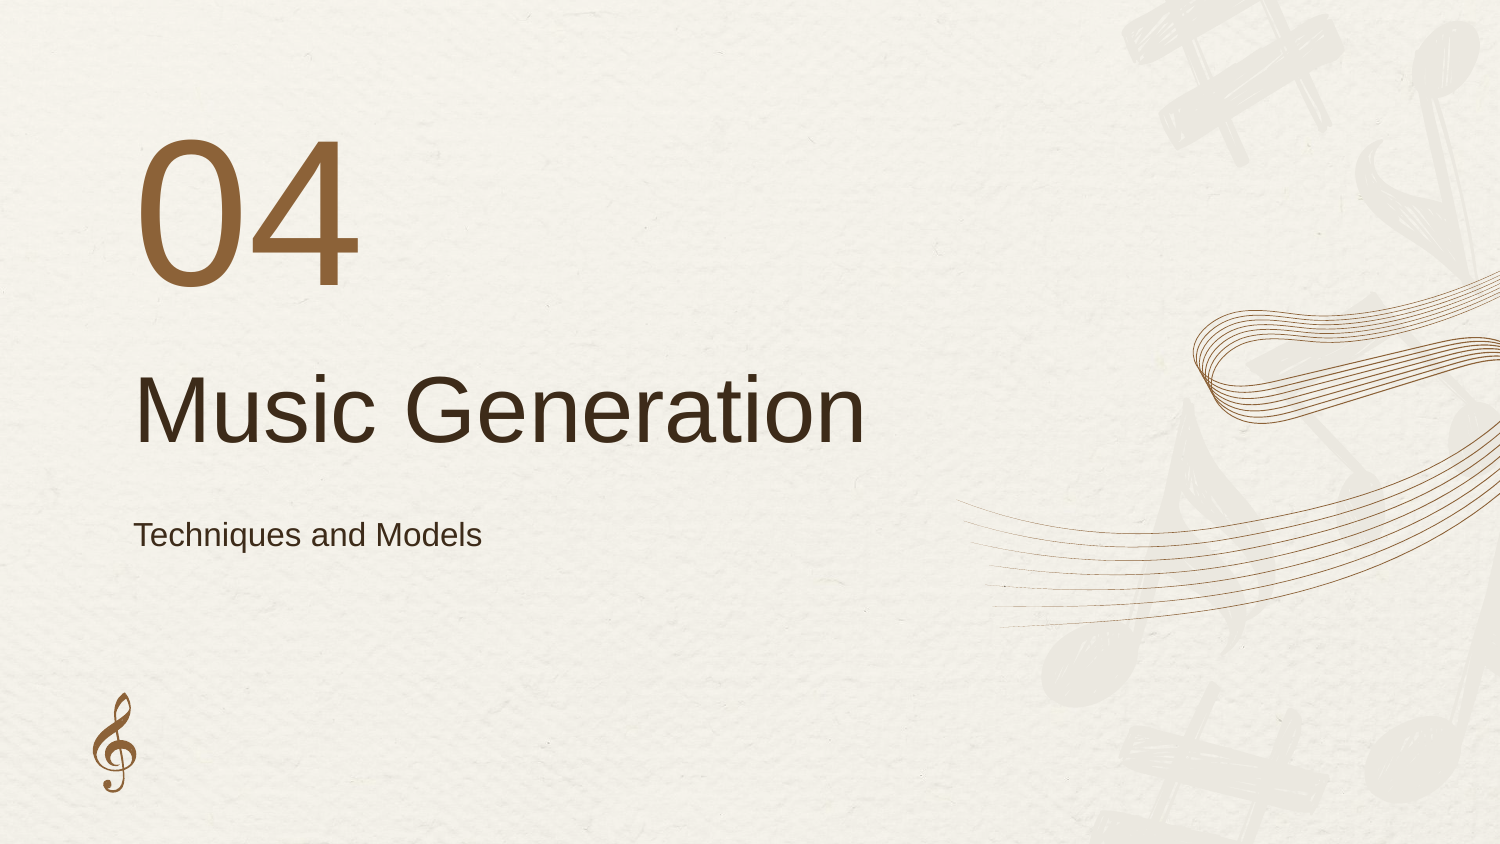

04

# Music Generation
Techniques and Models